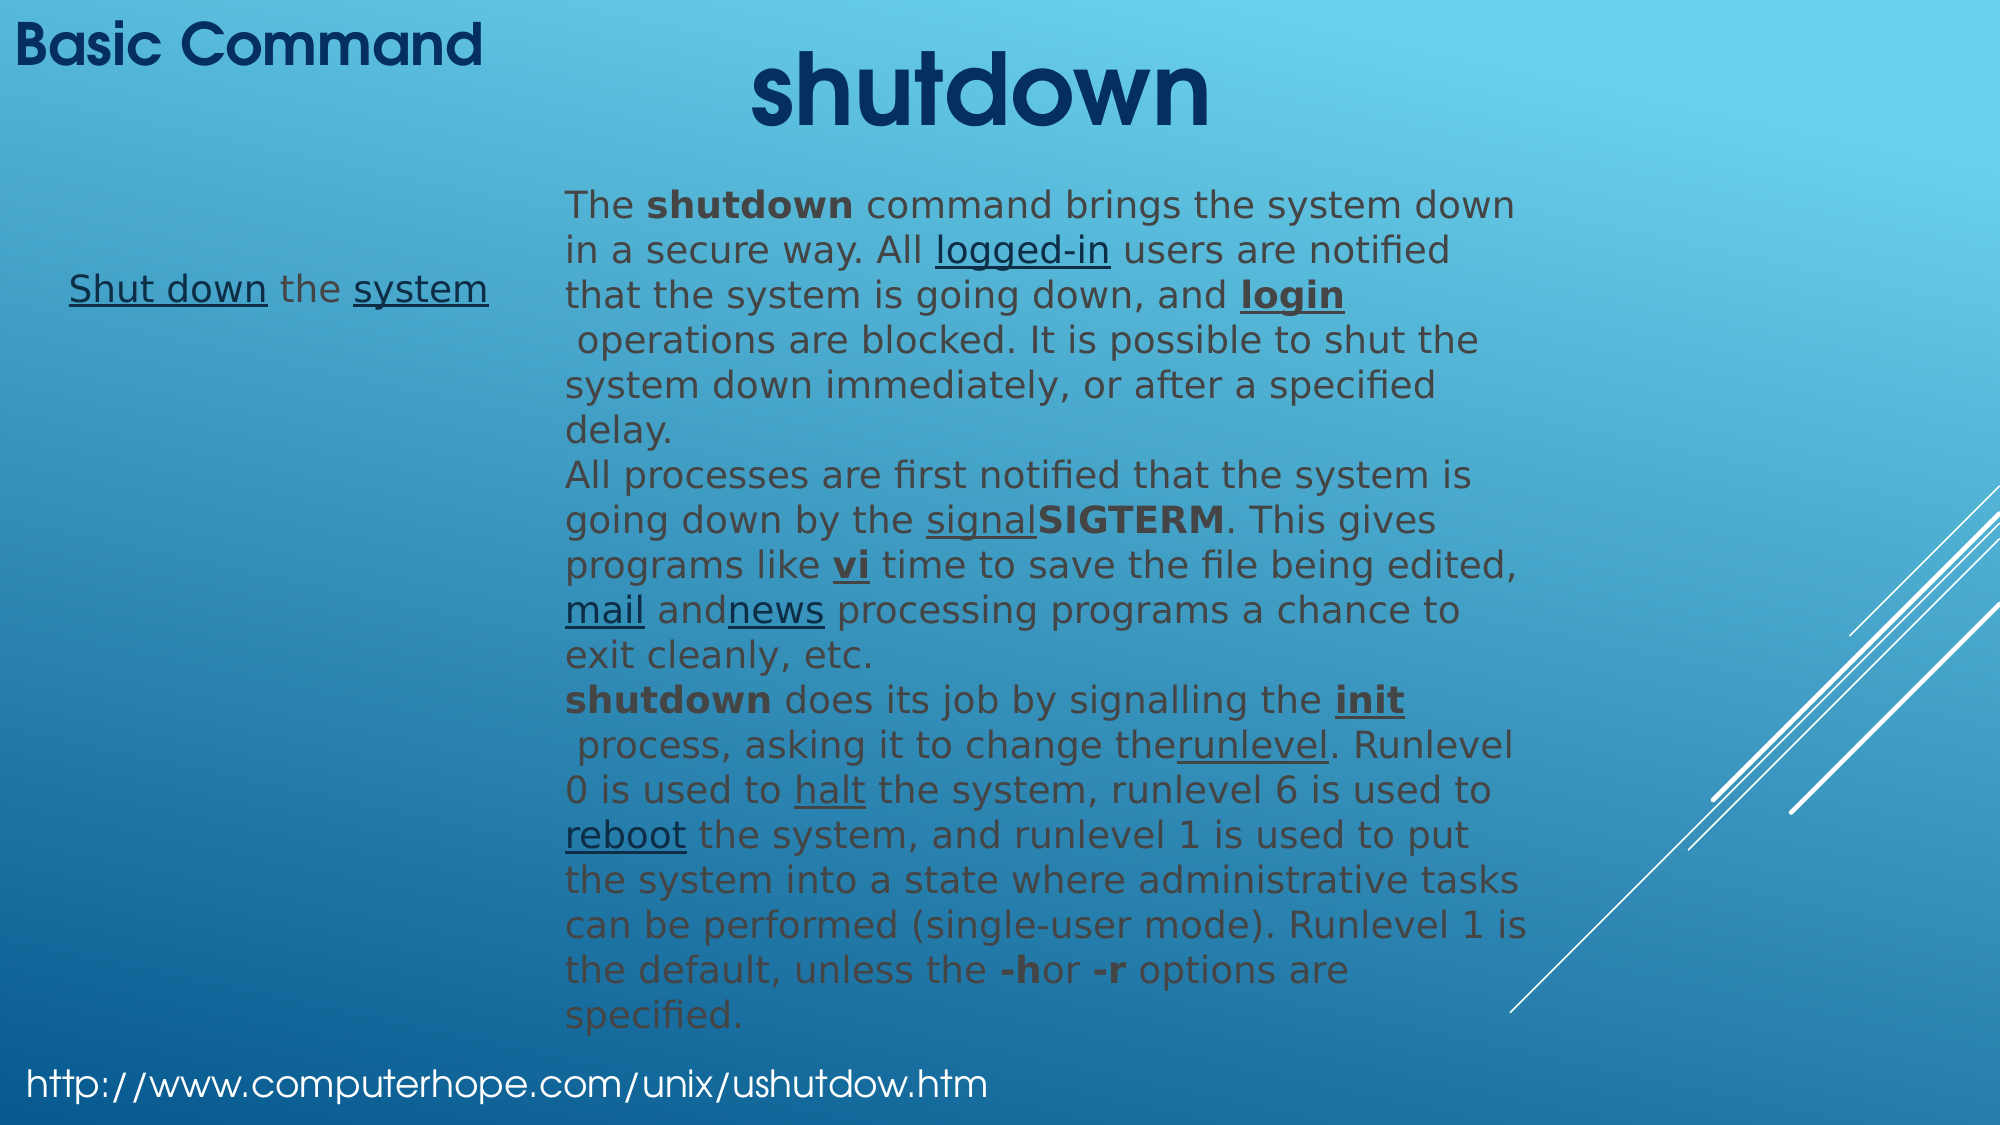

Basic Command
shutdown
The shutdown command brings the system down in a secure way. All logged-in users are notified that the system is going down, and login operations are blocked. It is possible to shut the system down immediately, or after a specified delay.
All processes are first notified that the system is going down by the signalSIGTERM. This gives programs like vi time to save the file being edited, mail andnews processing programs a chance to exit cleanly, etc.
shutdown does its job by signalling the init process, asking it to change therunlevel. Runlevel 0 is used to halt the system, runlevel 6 is used to reboot the system, and runlevel 1 is used to put the system into a state where administrative tasks can be performed (single-user mode). Runlevel 1 is the default, unless the -hor -r options are specified.
Shut down the system
http://www.computerhope.com/unix/ushutdow.htm